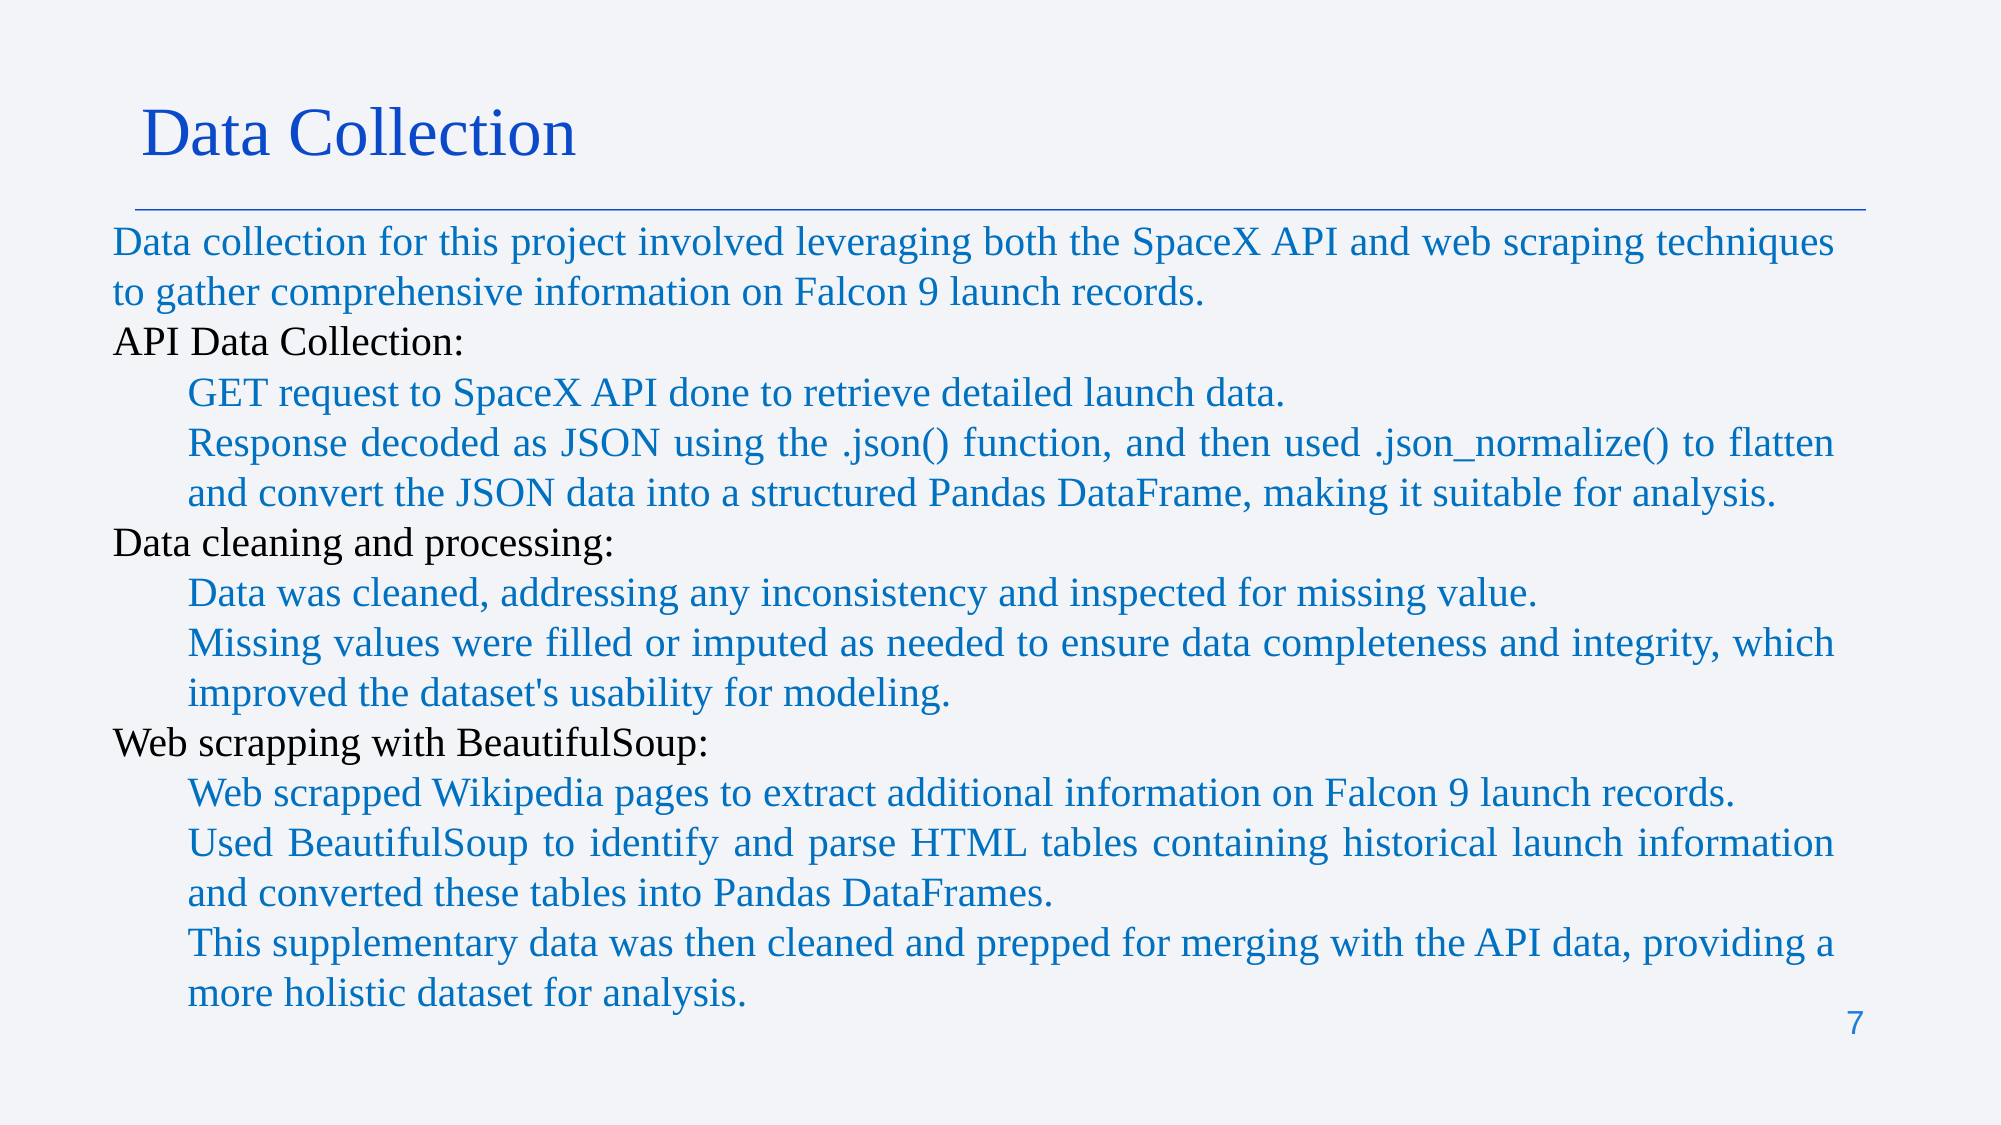

Data Collection
Data collection for this project involved leveraging both the SpaceX API and web scraping techniques to gather comprehensive information on Falcon 9 launch records.
API Data Collection:
GET request to SpaceX API done to retrieve detailed launch data.
Response decoded as JSON using the .json() function, and then used .json_normalize() to flatten and convert the JSON data into a structured Pandas DataFrame, making it suitable for analysis.
Data cleaning and processing:
Data was cleaned, addressing any inconsistency and inspected for missing value.
Missing values were filled or imputed as needed to ensure data completeness and integrity, which improved the dataset's usability for modeling.
Web scrapping with BeautifulSoup:
Web scrapped Wikipedia pages to extract additional information on Falcon 9 launch records.
Used BeautifulSoup to identify and parse HTML tables containing historical launch information and converted these tables into Pandas DataFrames.
This supplementary data was then cleaned and prepped for merging with the API data, providing a more holistic dataset for analysis.

7